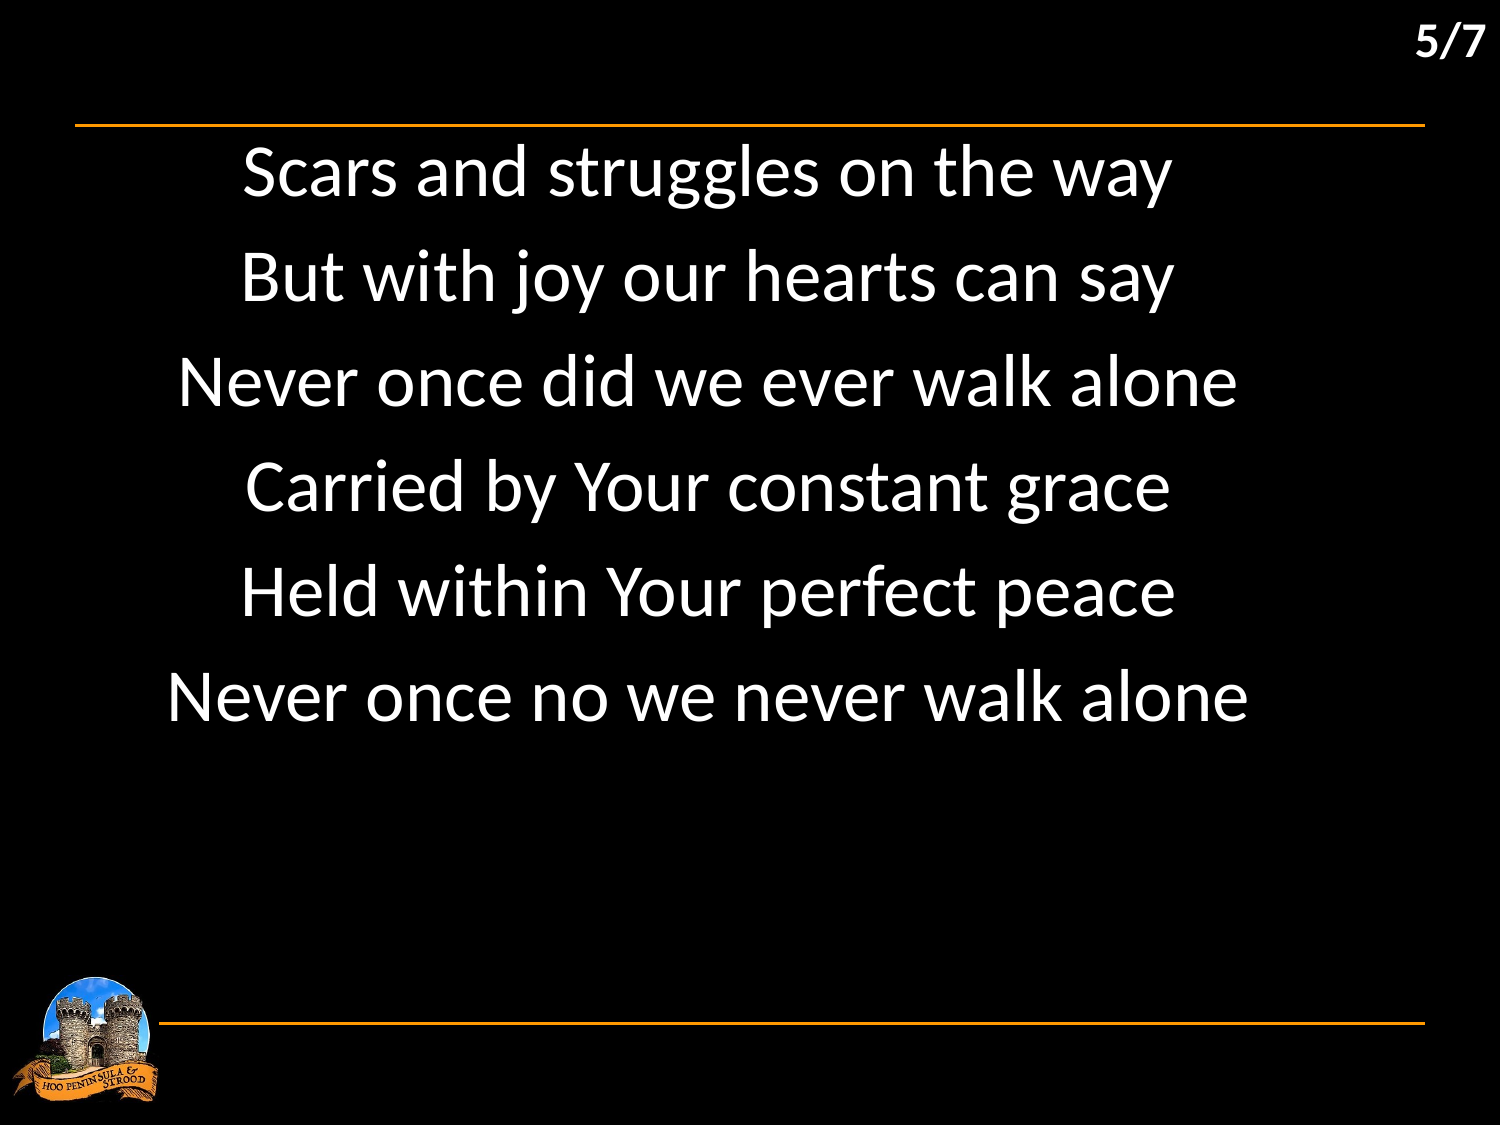

5/7
Scars and struggles on the way
But with joy our hearts can say
Never once did we ever walk alone
Carried by Your constant grace
Held within Your perfect peace
Never once no we never walk alone